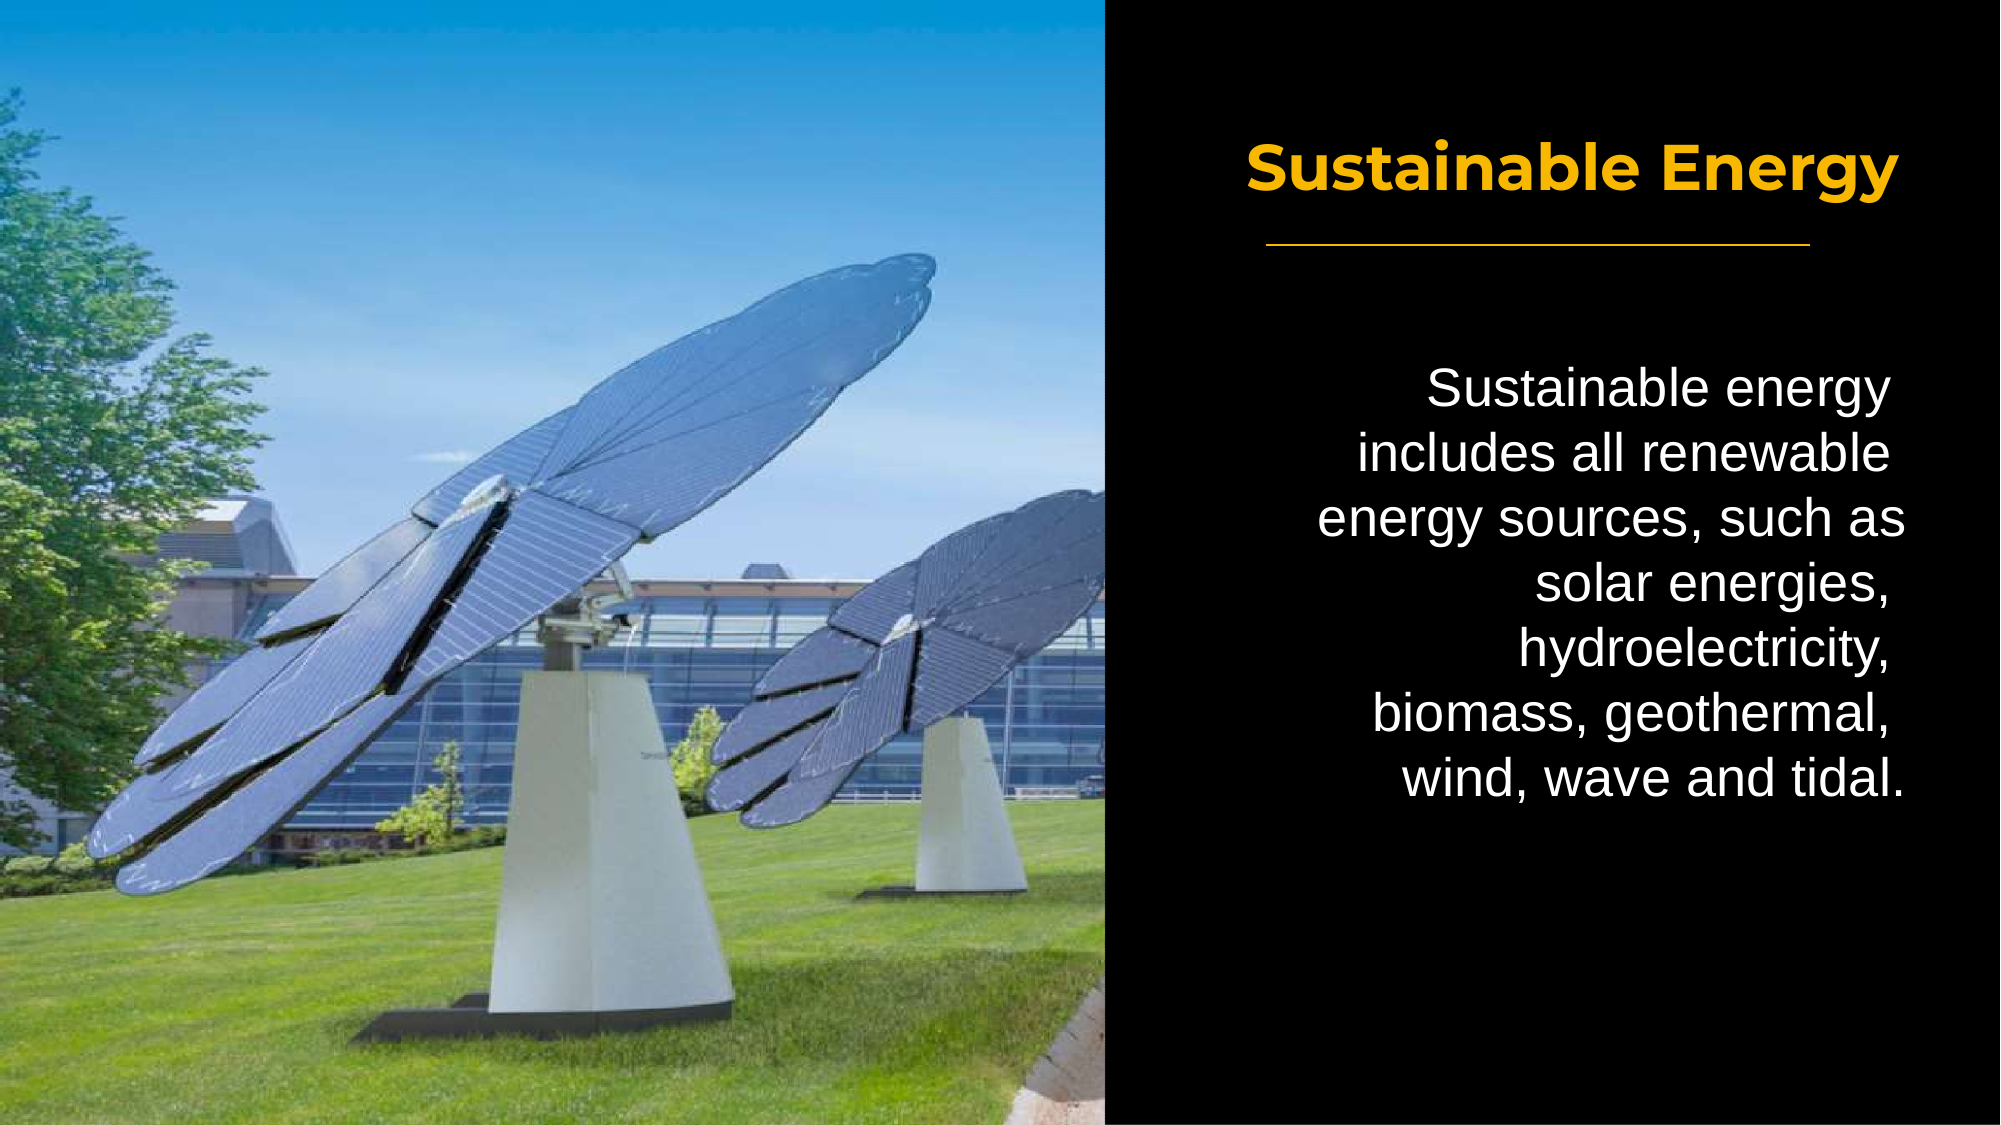

# Sustainable Energy
Sustainable energy  includes all renewable  energy sources, such as
solar energies,  hydroelectricity,  biomass, geothermal,  wind, wave and tidal.